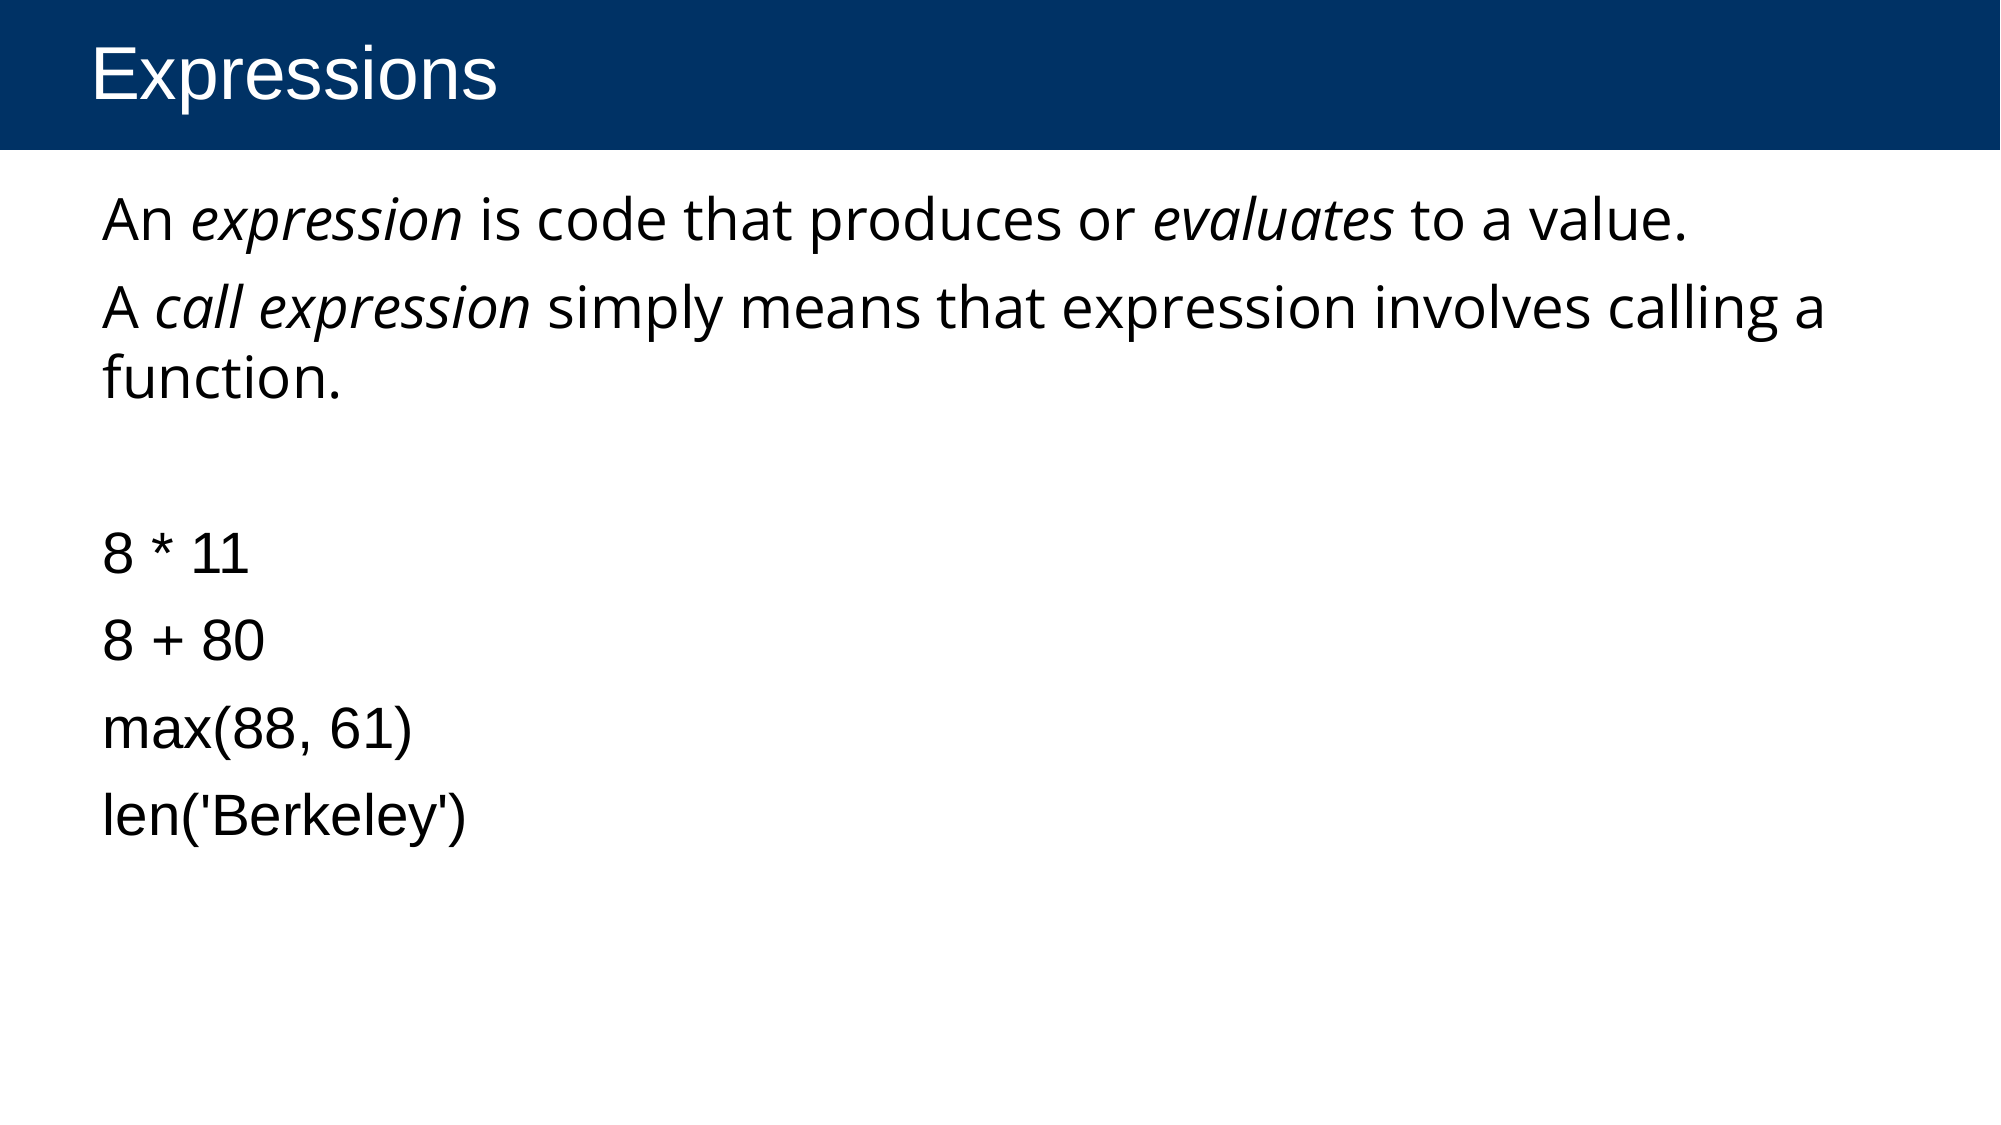

# Expressions
An expression is code that produces or evaluates to a value.
A call expression simply means that expression involves calling a function.

8 * 11
8 + 80
max(88, 61)
len('Berkeley')